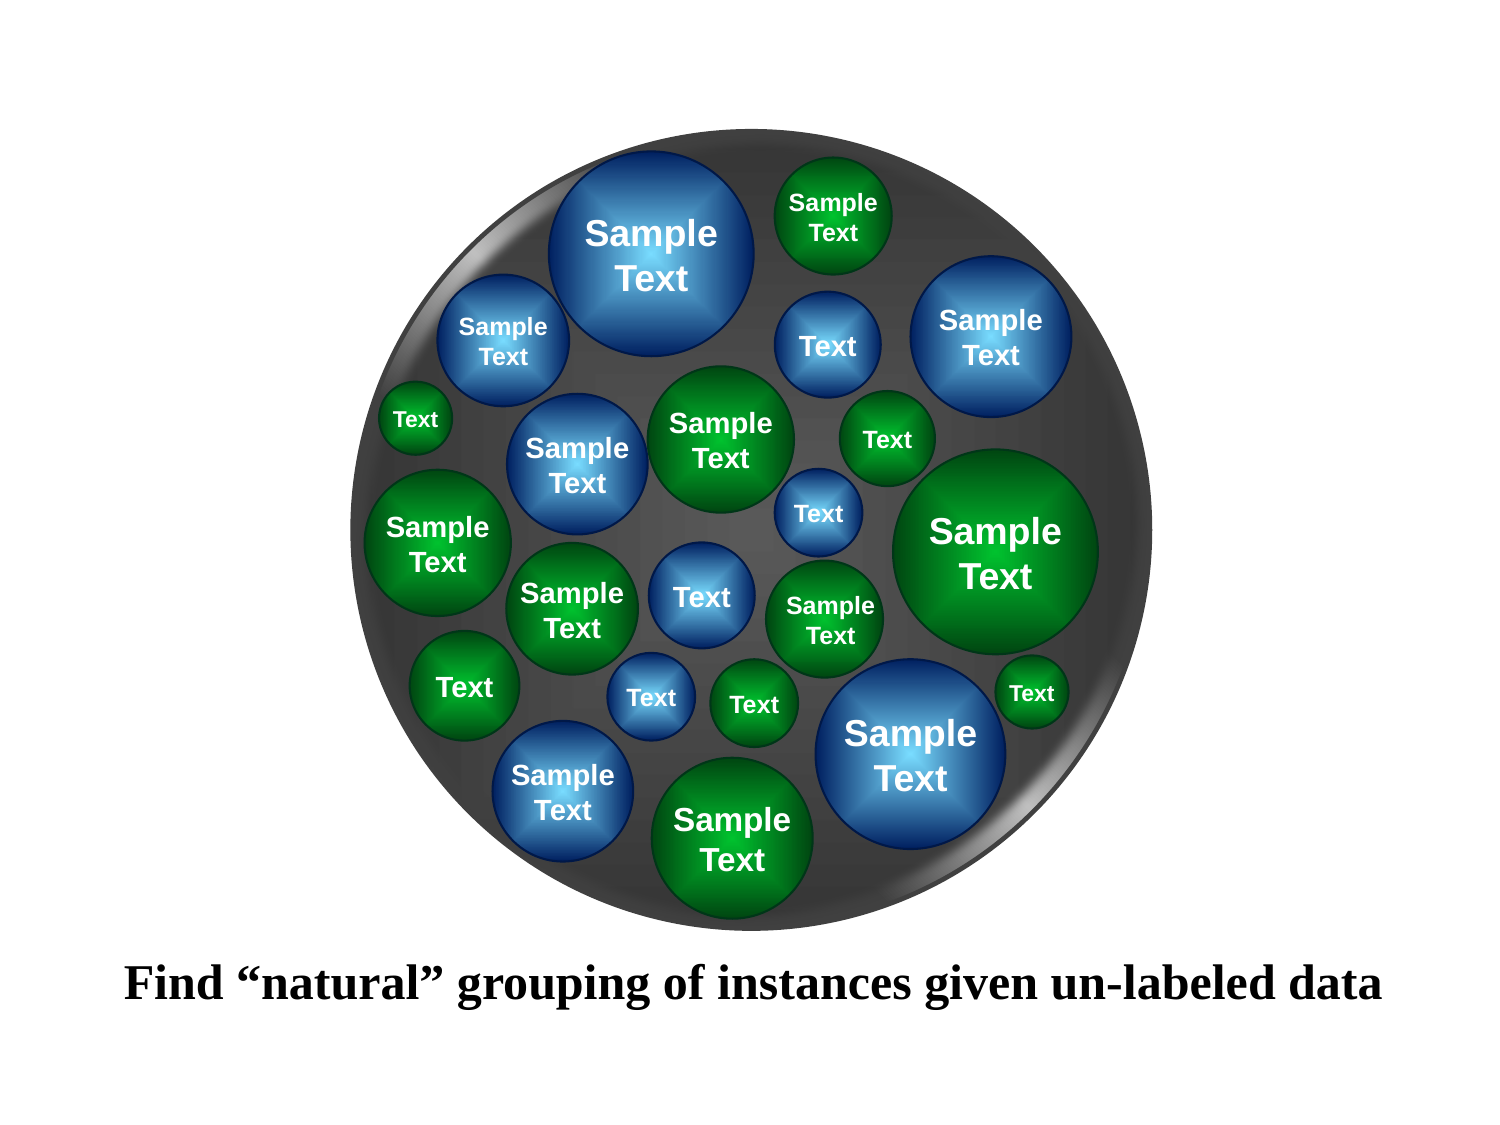

Illustration

Sample
Text

Sample
Text

Sample
Text

Sample
Text

Text

Sample
Text

Text

Text

Sample
Text

Sample
Text

Text

Sample
Text

Text

Sample
Text

Sample
Text

Text

Text

Text

Text

Sample
Text

Sample
Text

Sample
Text
Find “natural” grouping of instances given un-labeled data